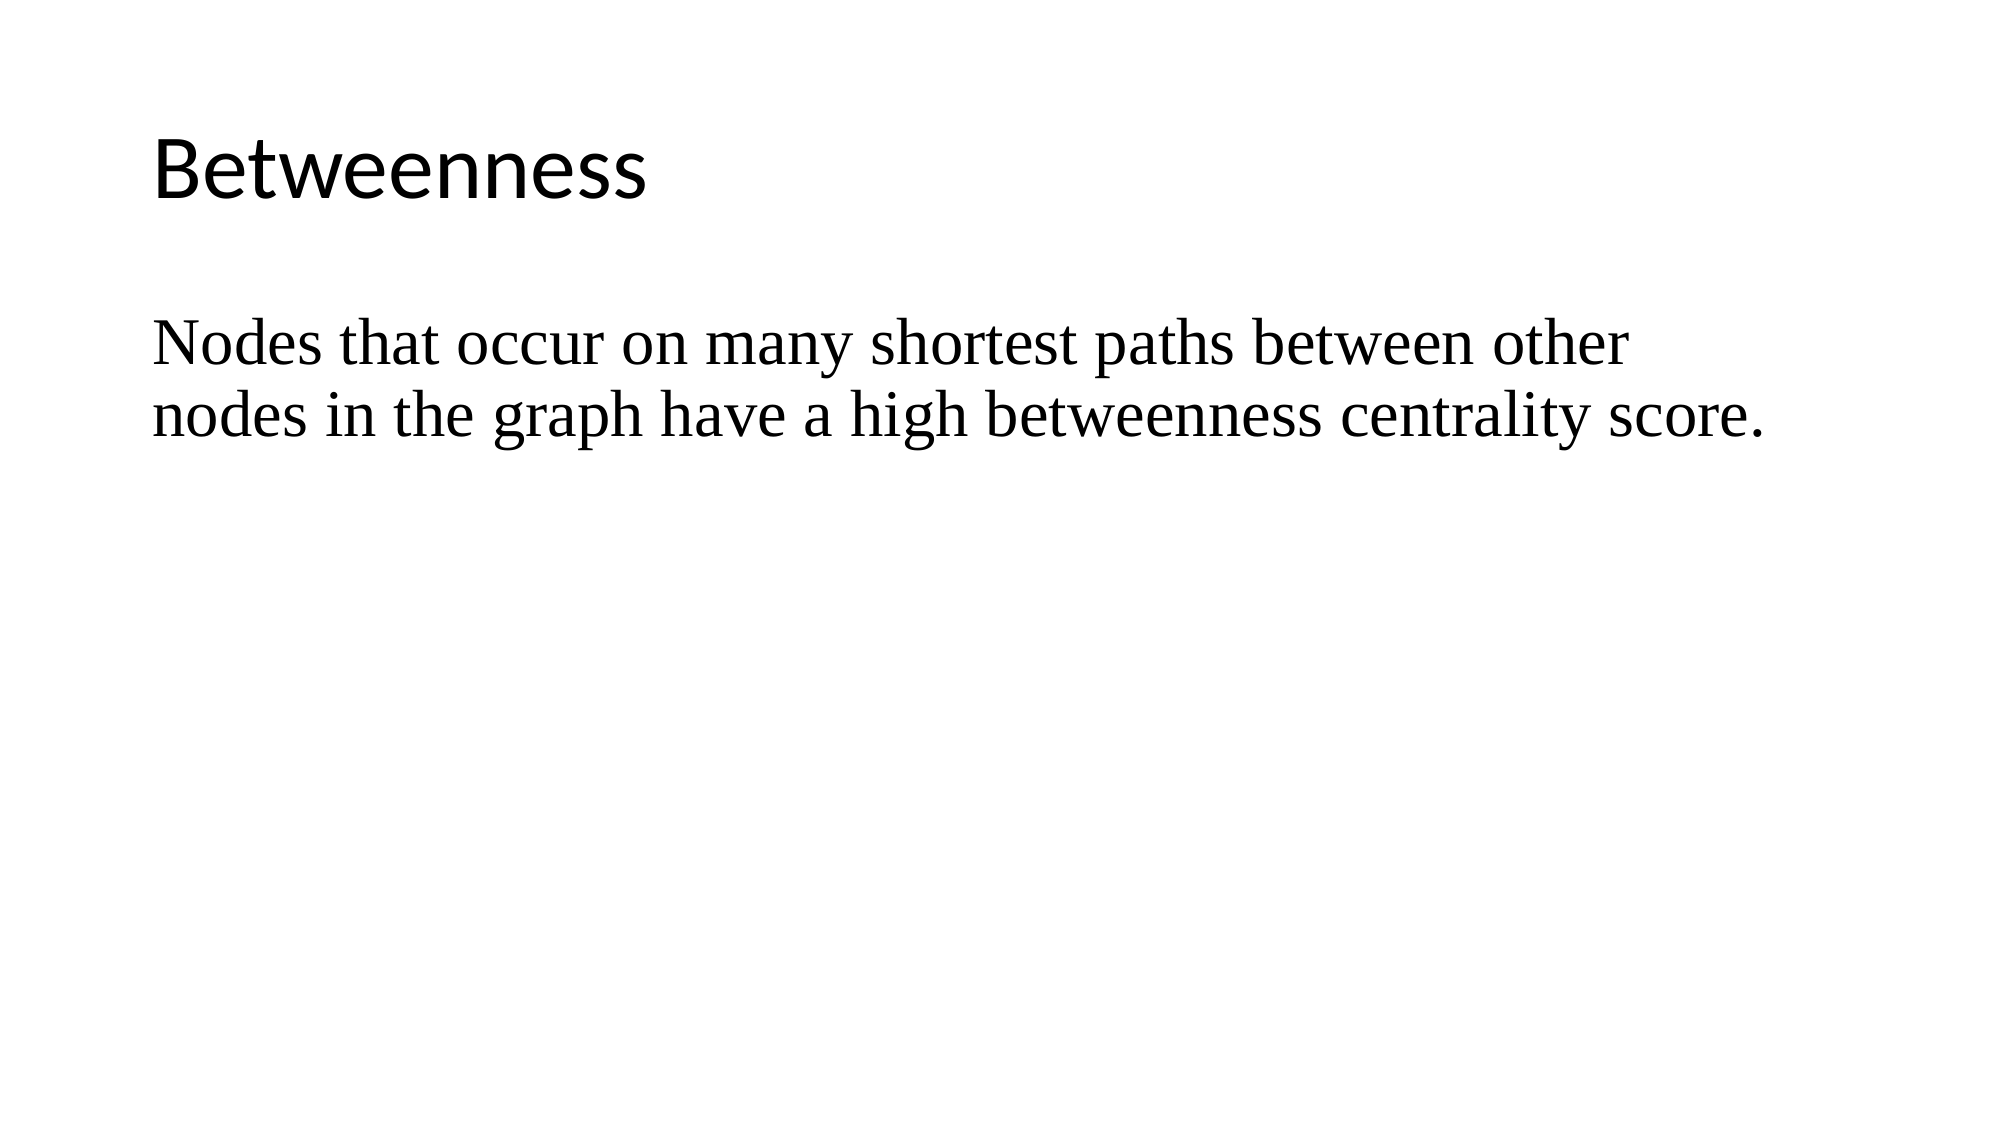

# Betweenness
Nodes that occur on many shortest paths between other
nodes in the graph have a high betweenness centrality score.